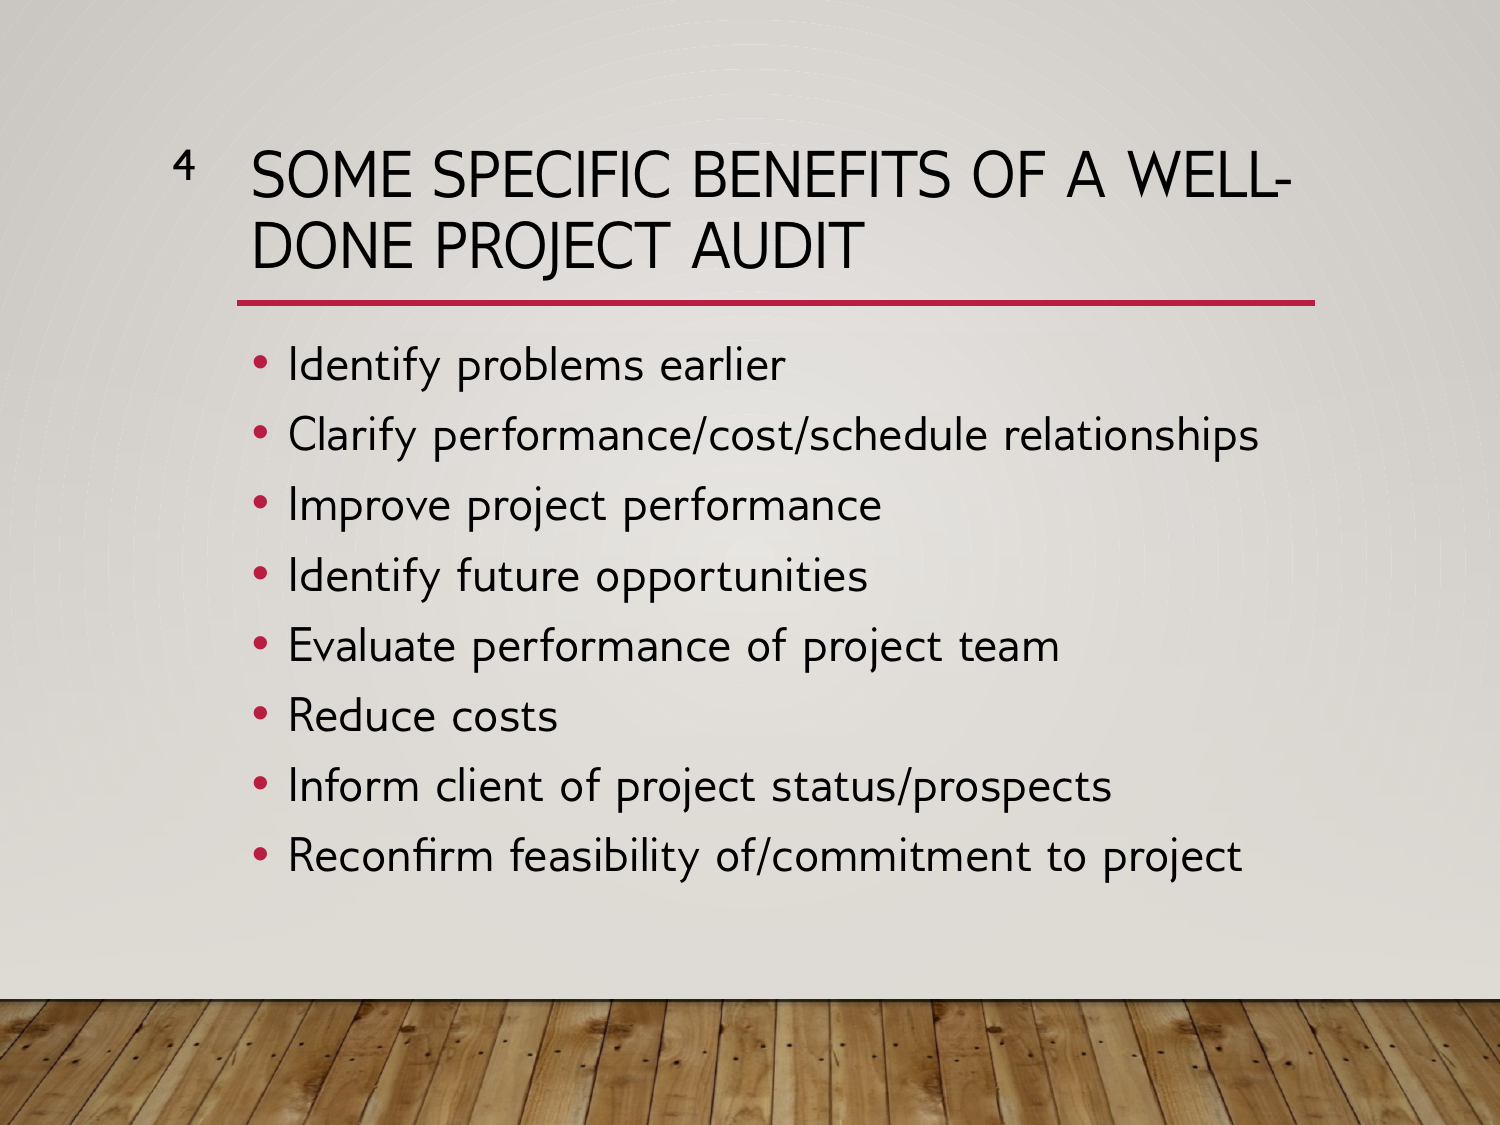

4
# Some Specific Benefits of a Well-Done Project Audit
Identify problems earlier
Clarify performance/cost/schedule relationships
Improve project performance
Identify future opportunities
Evaluate performance of project team
Reduce costs
Inform client of project status/prospects
Reconfirm feasibility of/commitment to project